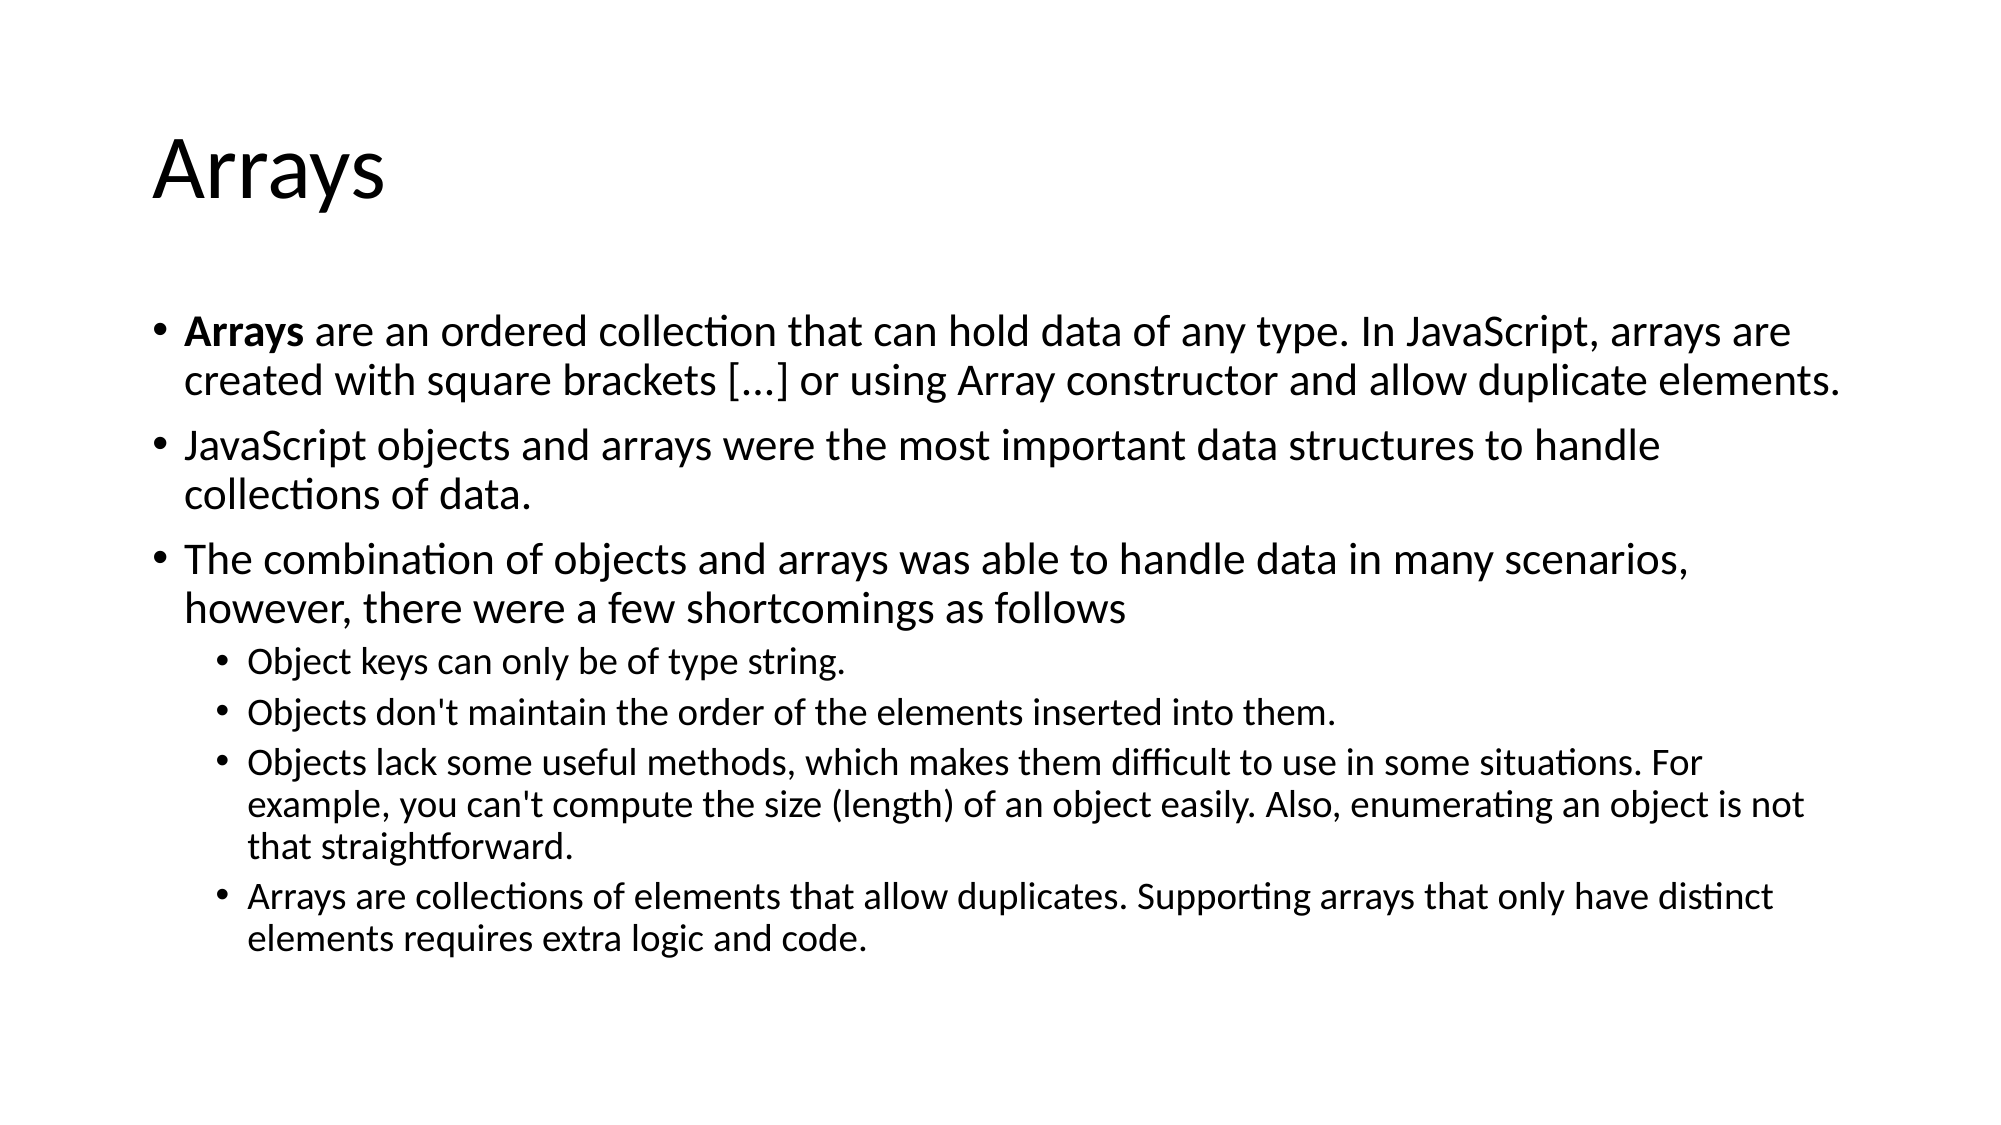

# Arrays
Arrays are an ordered collection that can hold data of any type. In JavaScript, arrays are created with square brackets [...] or using Array constructor and allow duplicate elements.
JavaScript objects and arrays were the most important data structures to handle collections of data.
The combination of objects and arrays was able to handle data in many scenarios, however, there were a few shortcomings as follows
Object keys can only be of type string.
Objects don't maintain the order of the elements inserted into them.
Objects lack some useful methods, which makes them difficult to use in some situations. For example, you can't compute the size (length) of an object easily. Also, enumerating an object is not that straightforward.
Arrays are collections of elements that allow duplicates. Supporting arrays that only have distinct elements requires extra logic and code.